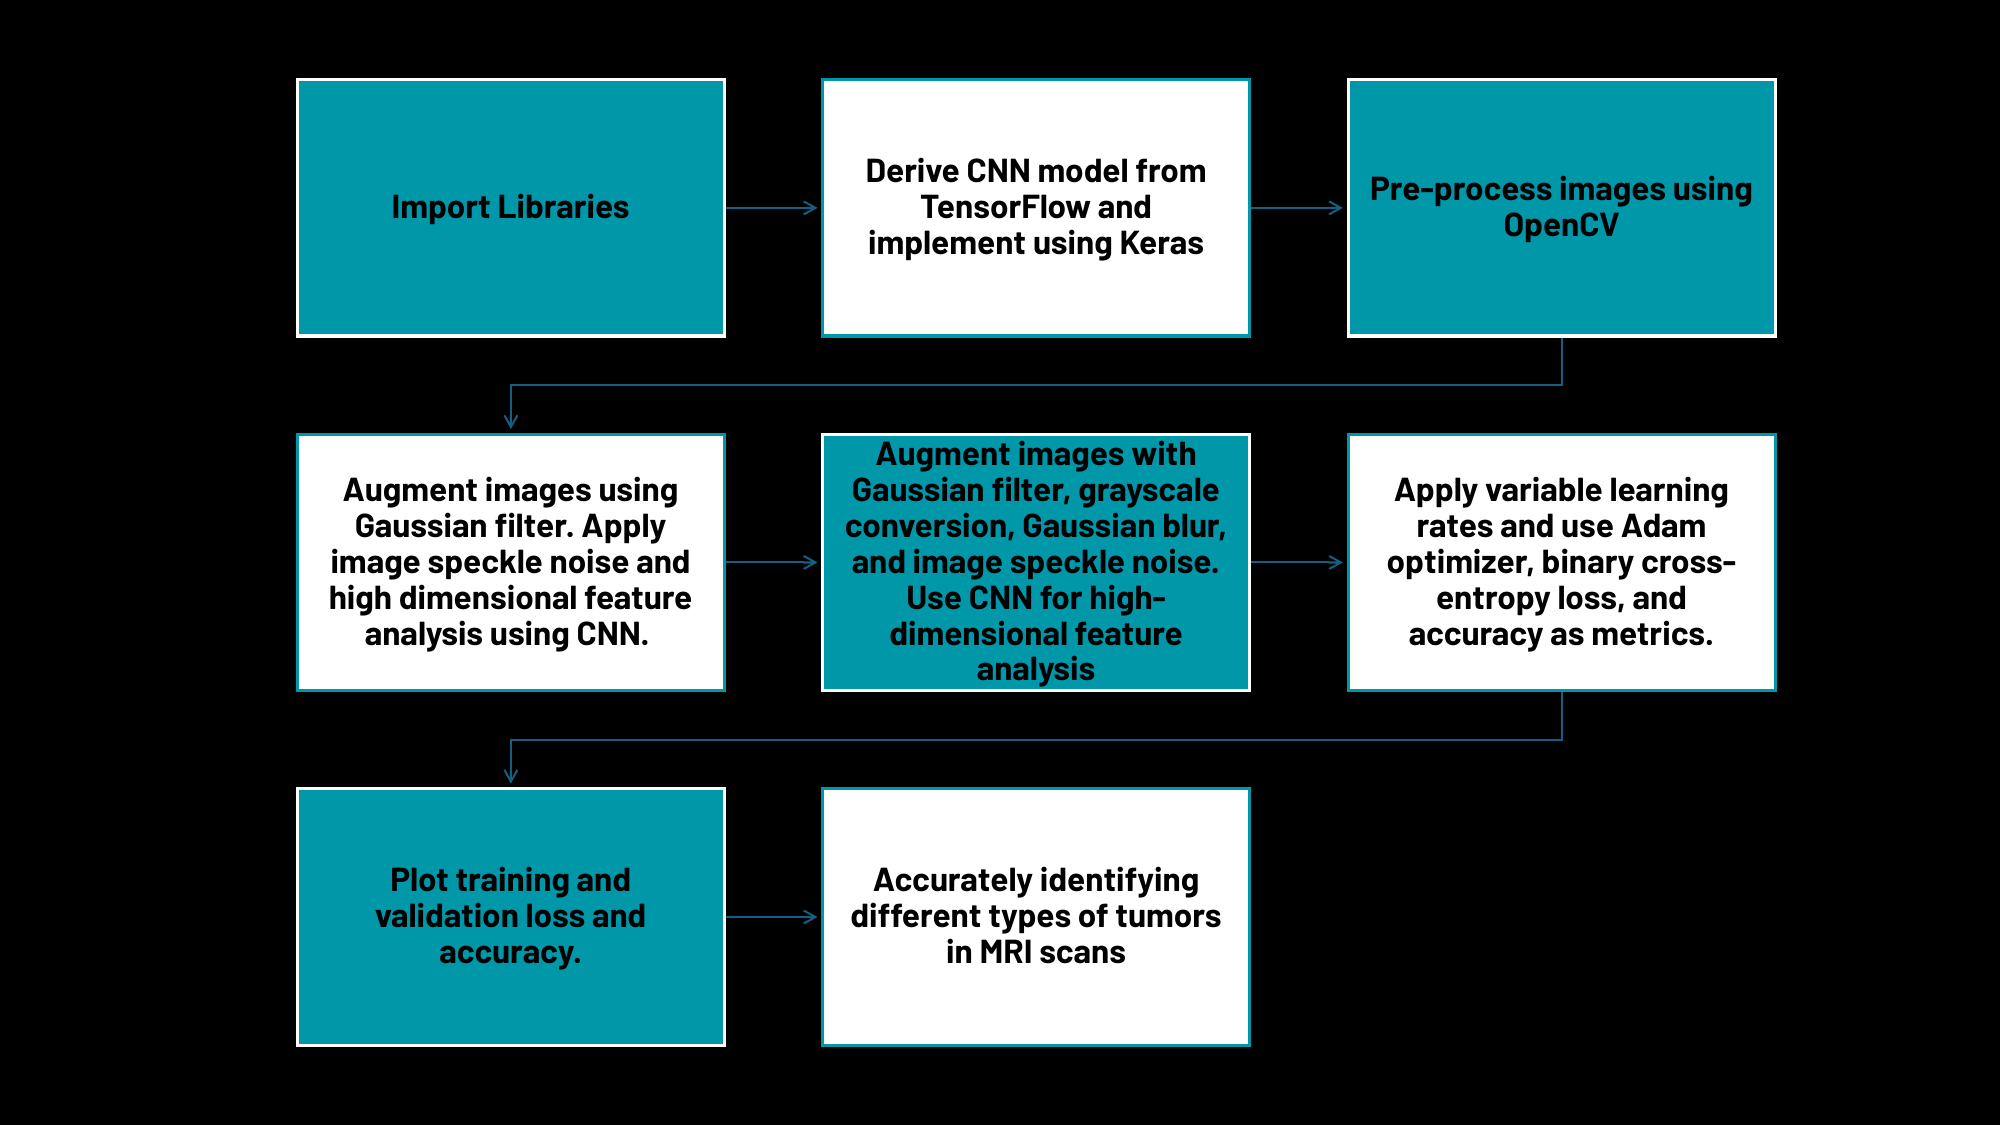

Import Libraries

Derive CNN model from TensorFlow and implement using Keras

Pre-process images using OpenCV

Augment images using Gaussian filter. Apply image speckle noise and high dimensional feature analysis using CNN.

Augment images with Gaussian filter, grayscale conversion, Gaussian blur, and image speckle noise. Use CNN for high-dimensional feature analysis

Apply variable learning rates and use Adam optimizer, binary cross-entropy loss, and accuracy as metrics.

Plot training and validation loss and accuracy.
Accurately identifying different types of tumors in MRI scans